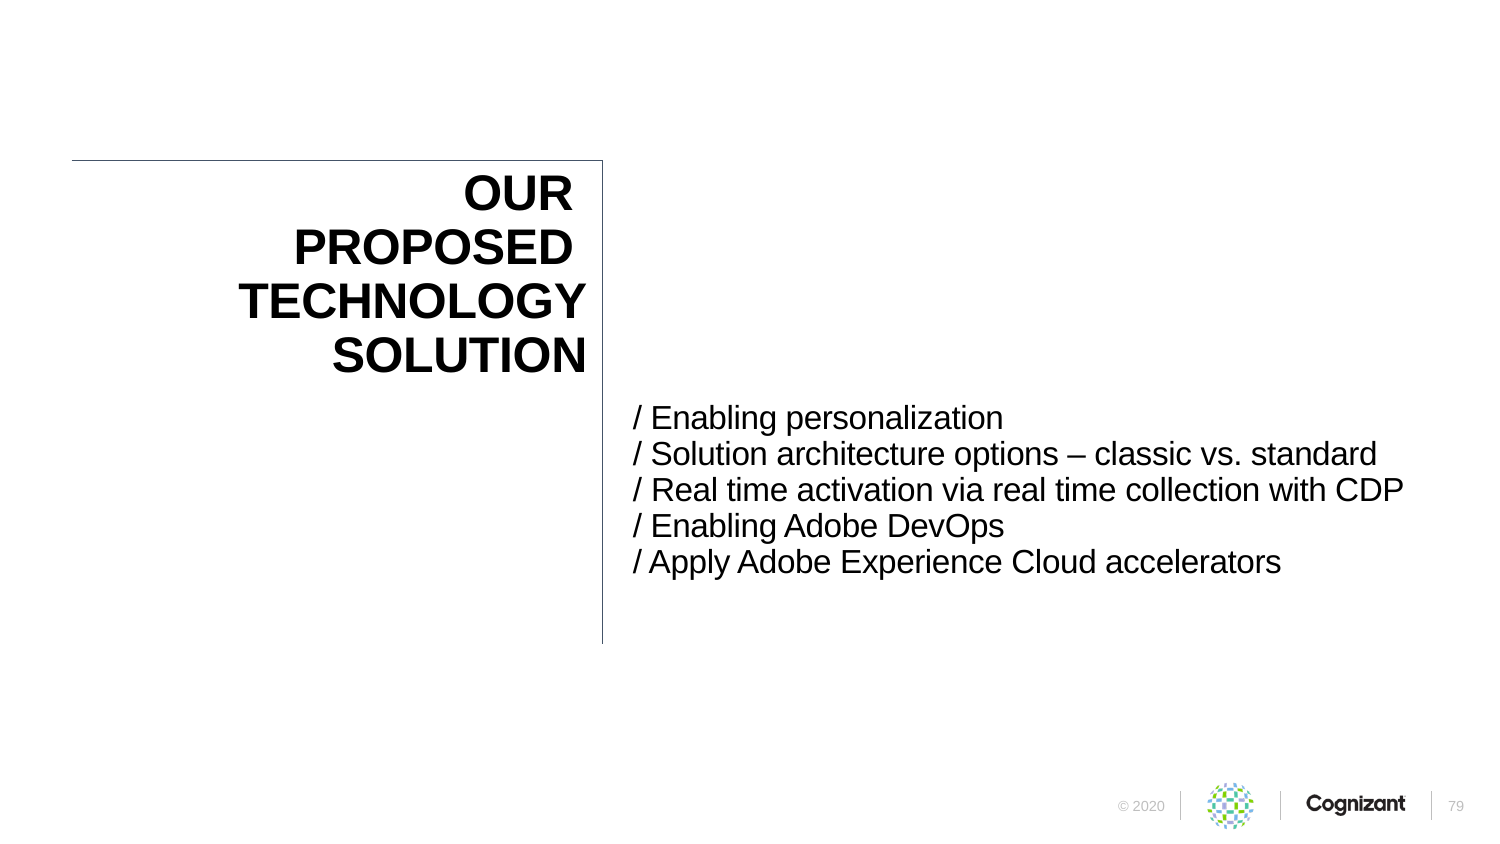

# OUR PROPOSED TECHNOLOGY SOLUTION
/ Enabling personalization
/ Solution architecture options – classic vs. standard
/ Real time activation via real time collection with CDP
/ Enabling Adobe DevOps
/ Apply Adobe Experience Cloud accelerators
79
© 2020